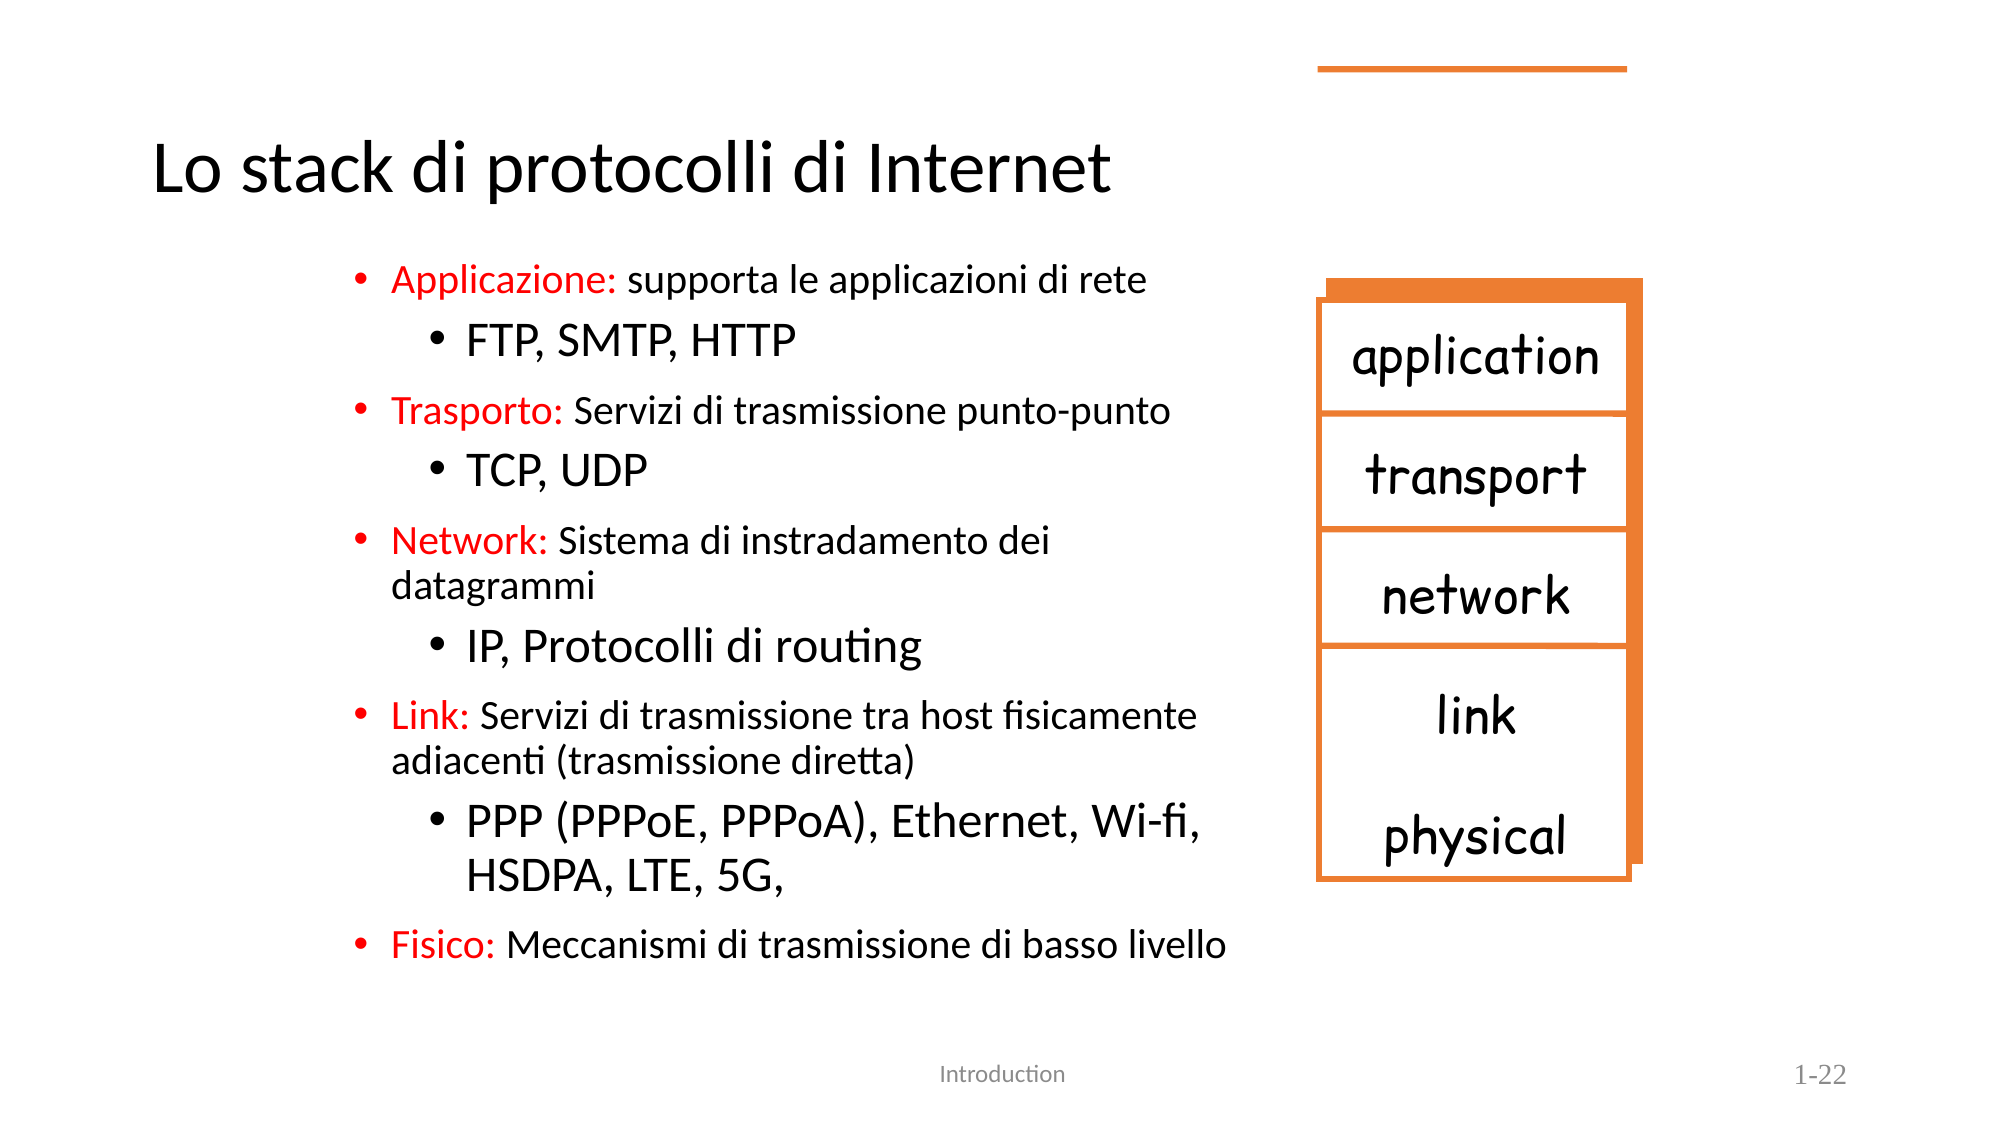

# Lo stack di protocolli di Internet

application

transport

network

link

physical

Applicazione: supporta le applicazioni di rete
FTP, SMTP, HTTP
Trasporto: Servizi di trasmissione punto-punto
TCP, UDP
Network: Sistema di instradamento dei datagrammi
IP, Protocolli di routing
Link: Servizi di trasmissione tra host fisicamente adiacenti (trasmissione diretta)
PPP (PPPoE, PPPoA), Ethernet, Wi-fi, HSDPA, LTE, 5G,
Fisico: Meccanismi di trasmissione di basso livello

 Introduction
1-22